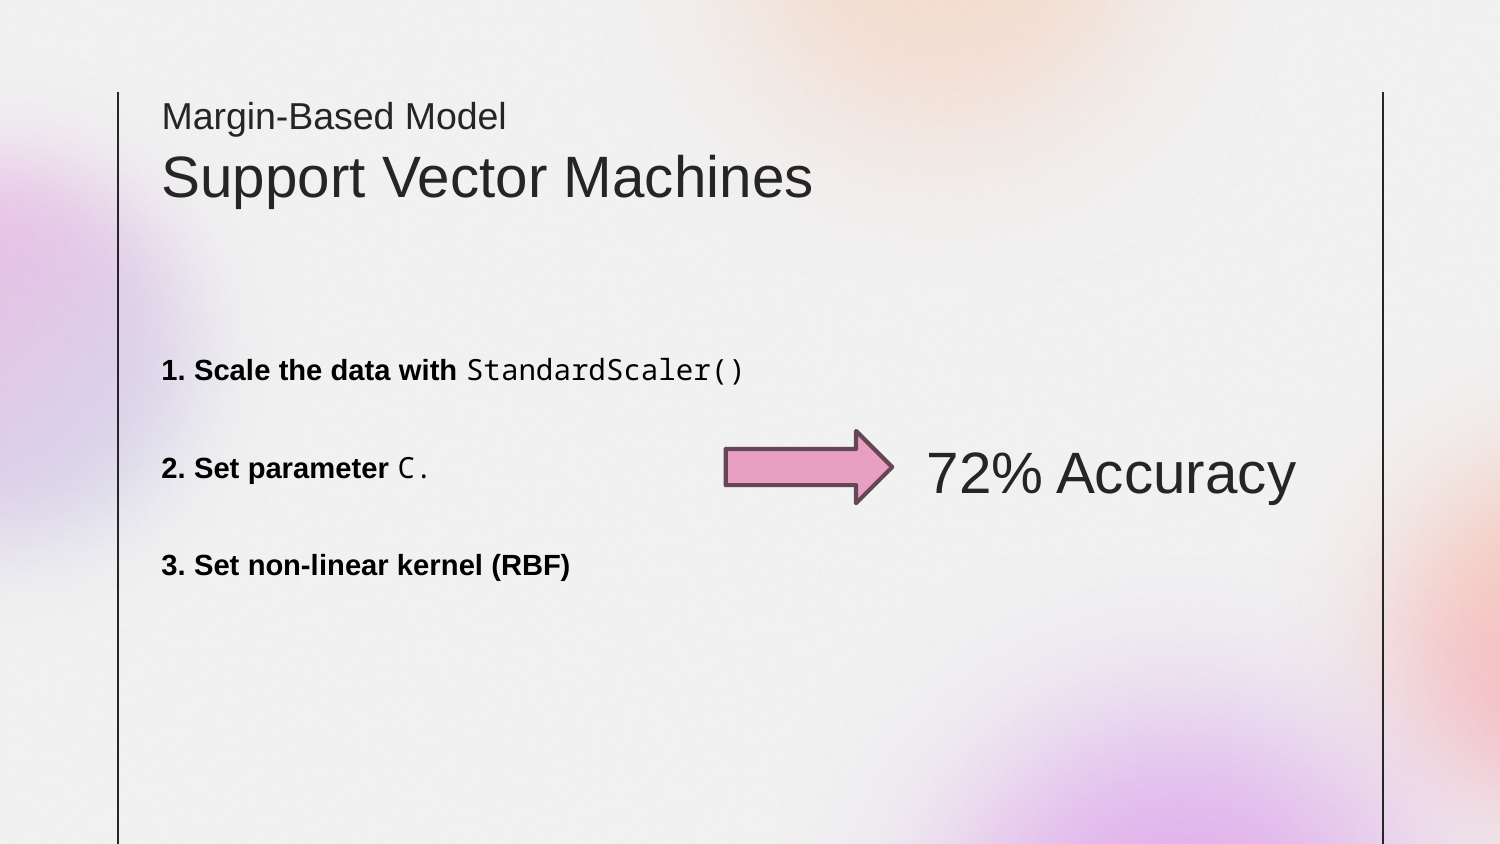

# Margin-Based Model
Support Vector Machines
1. Scale the data with StandardScaler()
72% Accuracy

2. Set parameter C.
3. Set non-linear kernel (RBF)